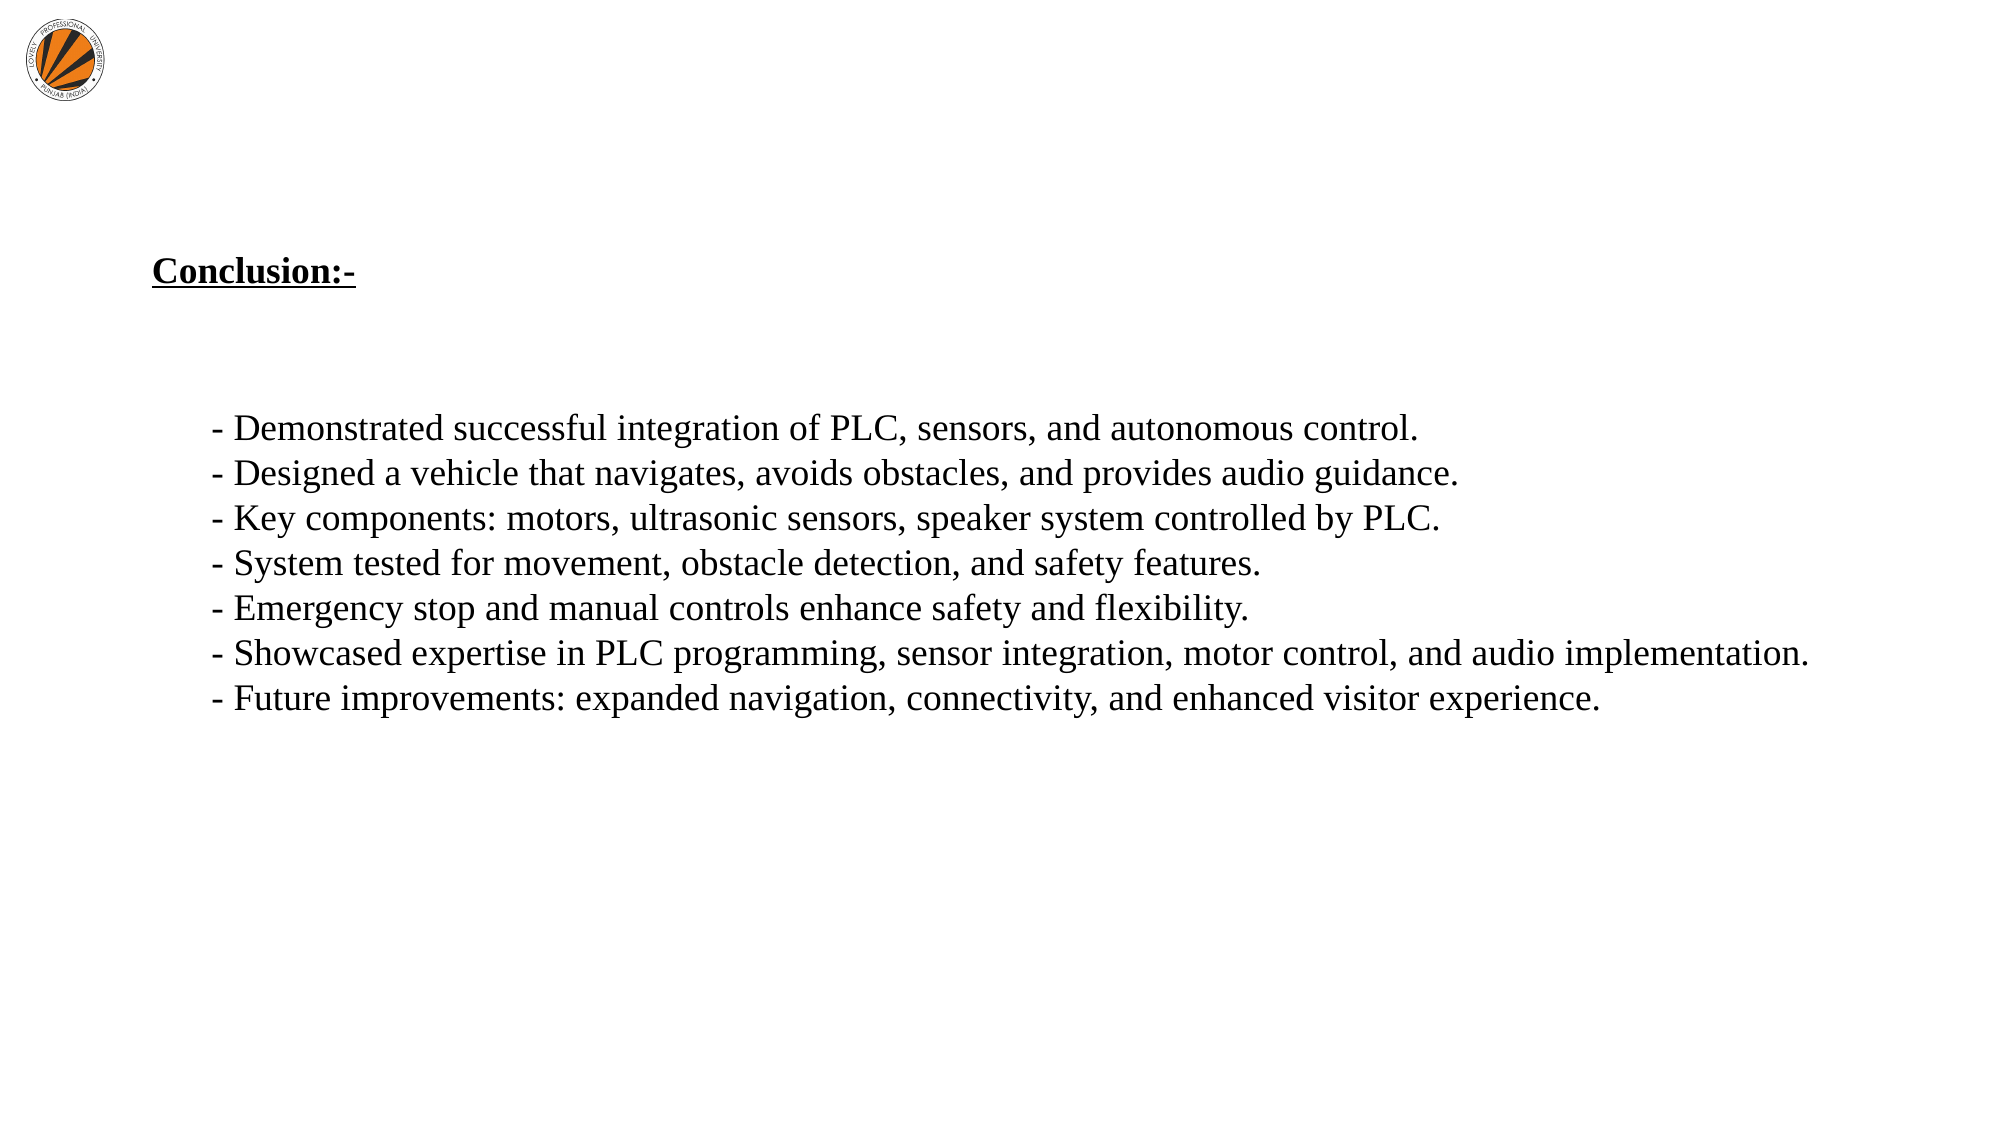

Conclusion:-
- Demonstrated successful integration of PLC, sensors, and autonomous control.
- Designed a vehicle that navigates, avoids obstacles, and provides audio guidance.
- Key components: motors, ultrasonic sensors, speaker system controlled by PLC.
- System tested for movement, obstacle detection, and safety features.
- Emergency stop and manual controls enhance safety and flexibility.
- Showcased expertise in PLC programming, sensor integration, motor control, and audio implementation.
- Future improvements: expanded navigation, connectivity, and enhanced visitor experience.